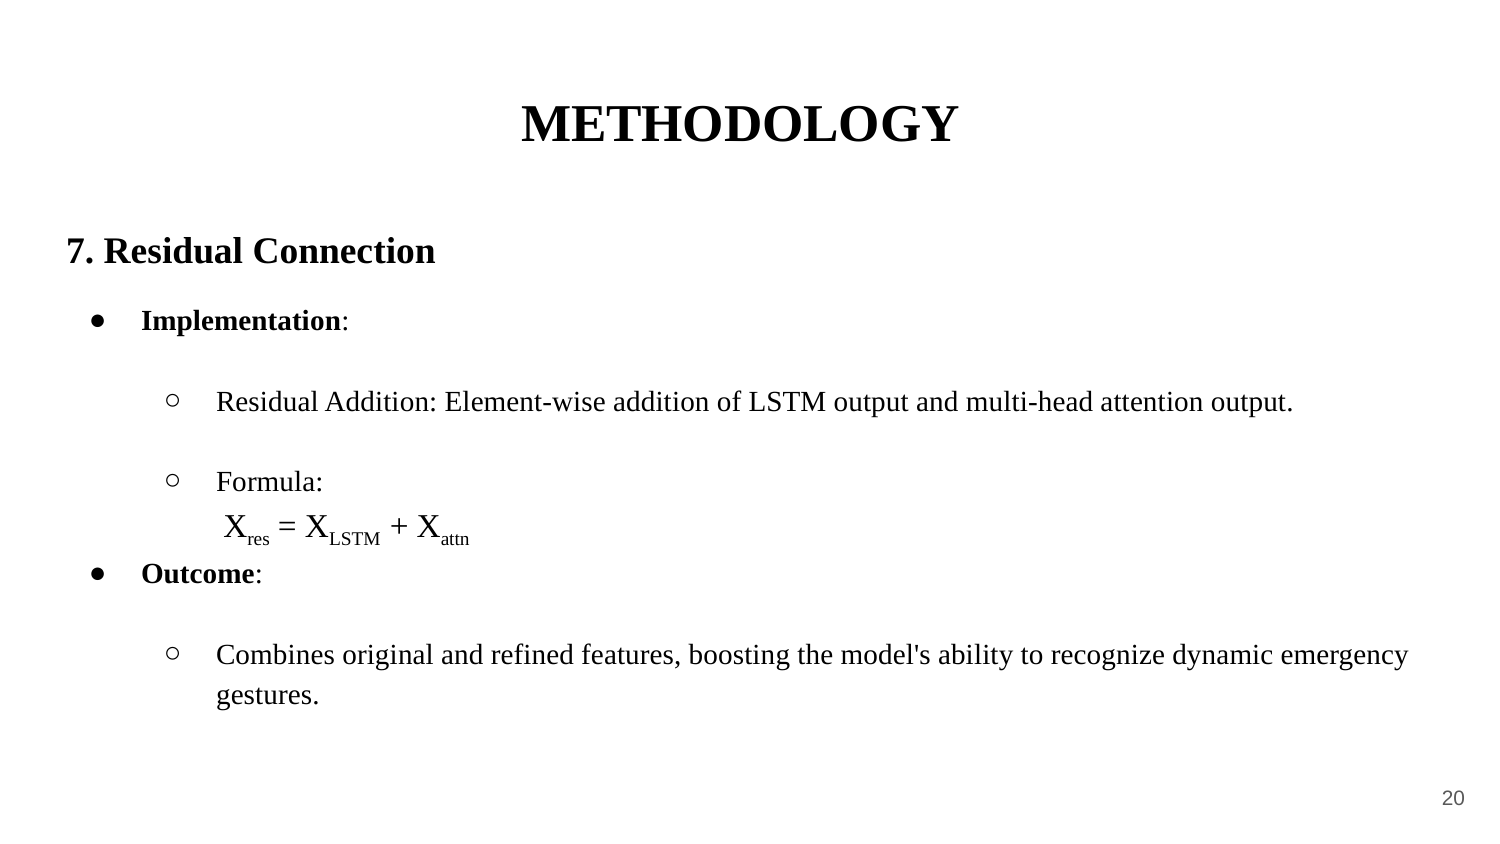

# METHODOLOGY

7. Residual Connection
Implementation:
Residual Addition: Element-wise addition of LSTM output and multi-head attention output.
Formula:
 Xres = XLSTM  + Xattn
Outcome:
Combines original and refined features, boosting the model's ability to recognize dynamic emergency gestures.

20